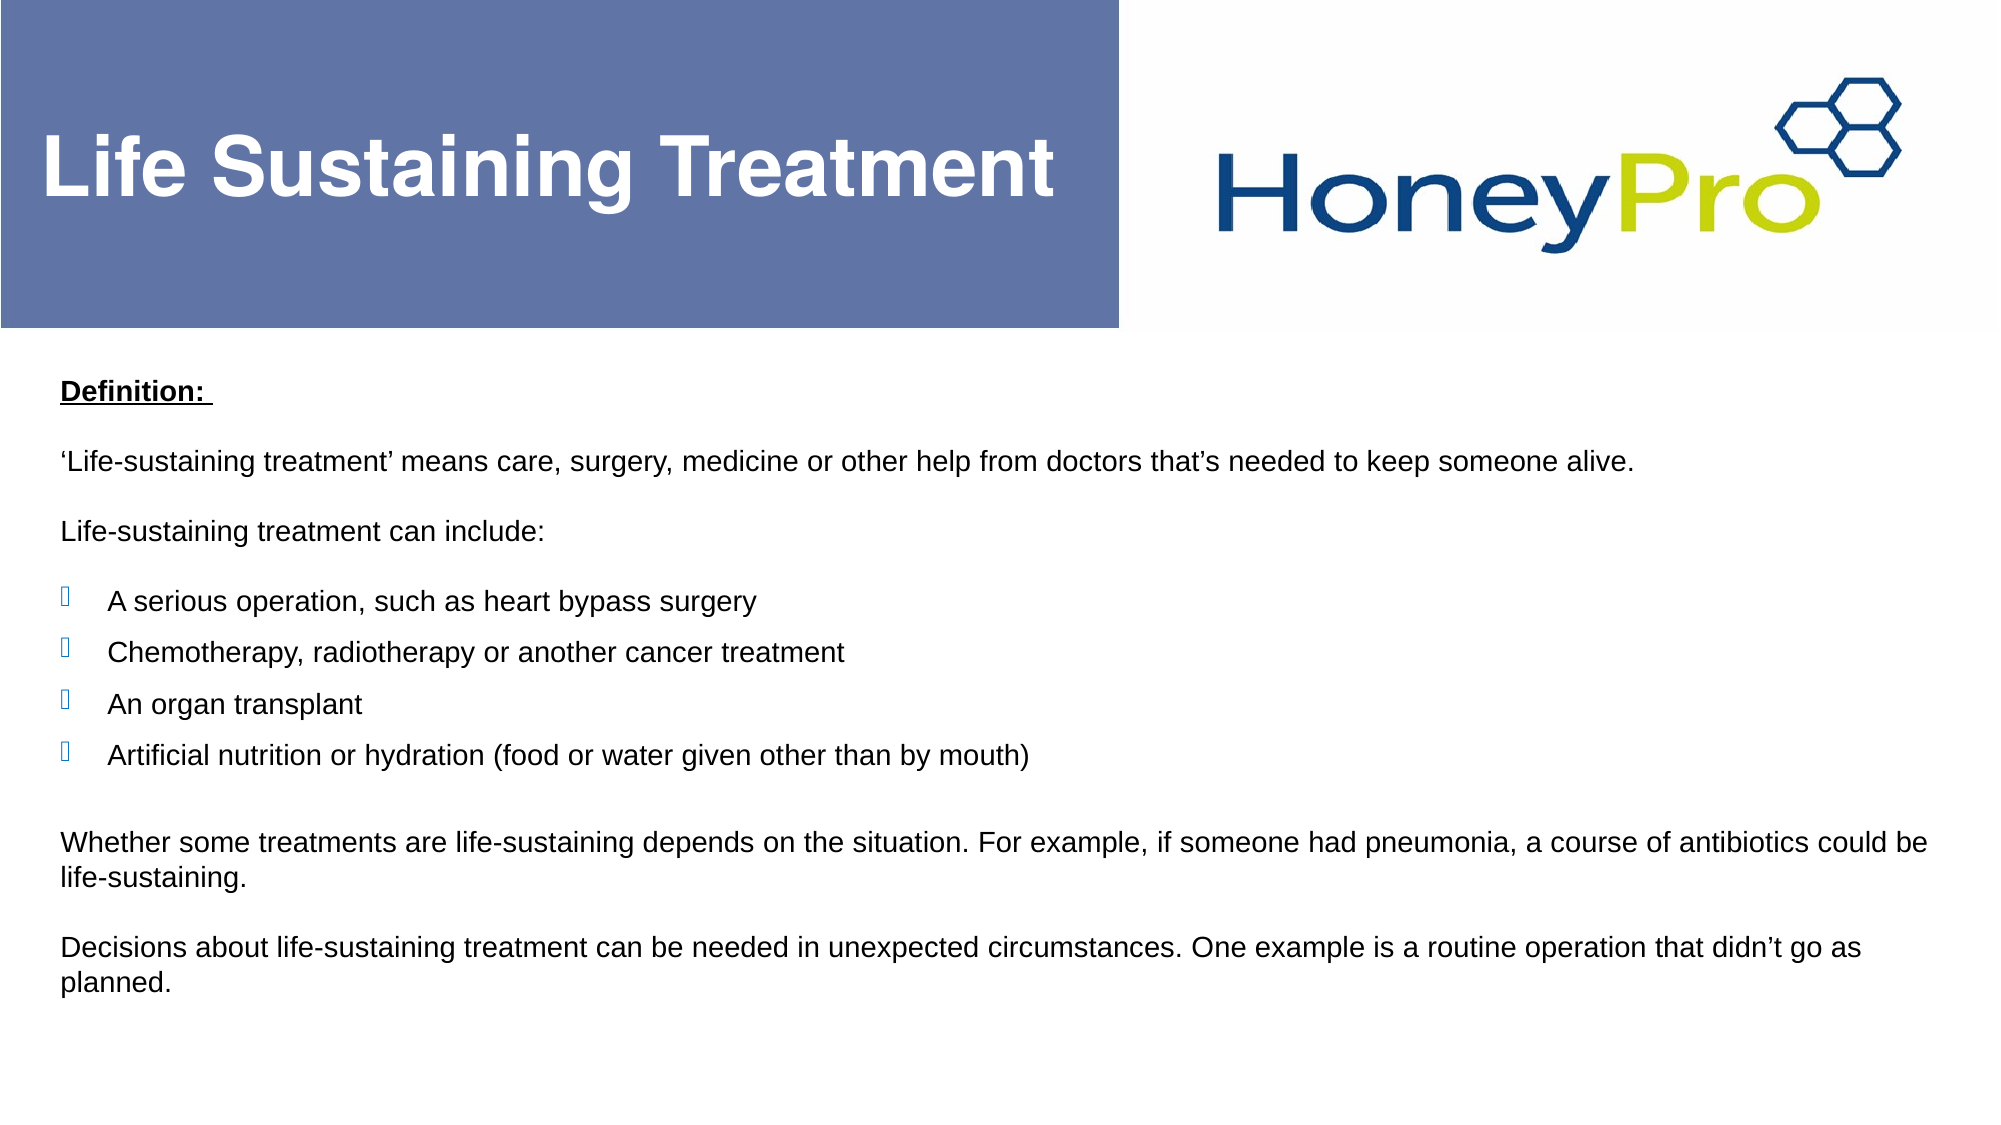

# Life Sustaining Treatment
Definition:

‘Life-sustaining treatment’ means care, surgery, medicine or other help from doctors that’s needed to keep someone alive.

Life-sustaining treatment can include:

A serious operation, such as heart bypass surgery
Chemotherapy, radiotherapy or another cancer treatment
An organ transplant
Artificial nutrition or hydration (food or water given other than by mouth)

Whether some treatments are life-sustaining depends on the situation. For example, if someone had pneumonia, a course of antibiotics could be life-sustaining.

Decisions about life-sustaining treatment can be needed in unexpected circumstances. One example is a routine operation that didn’t go as planned.